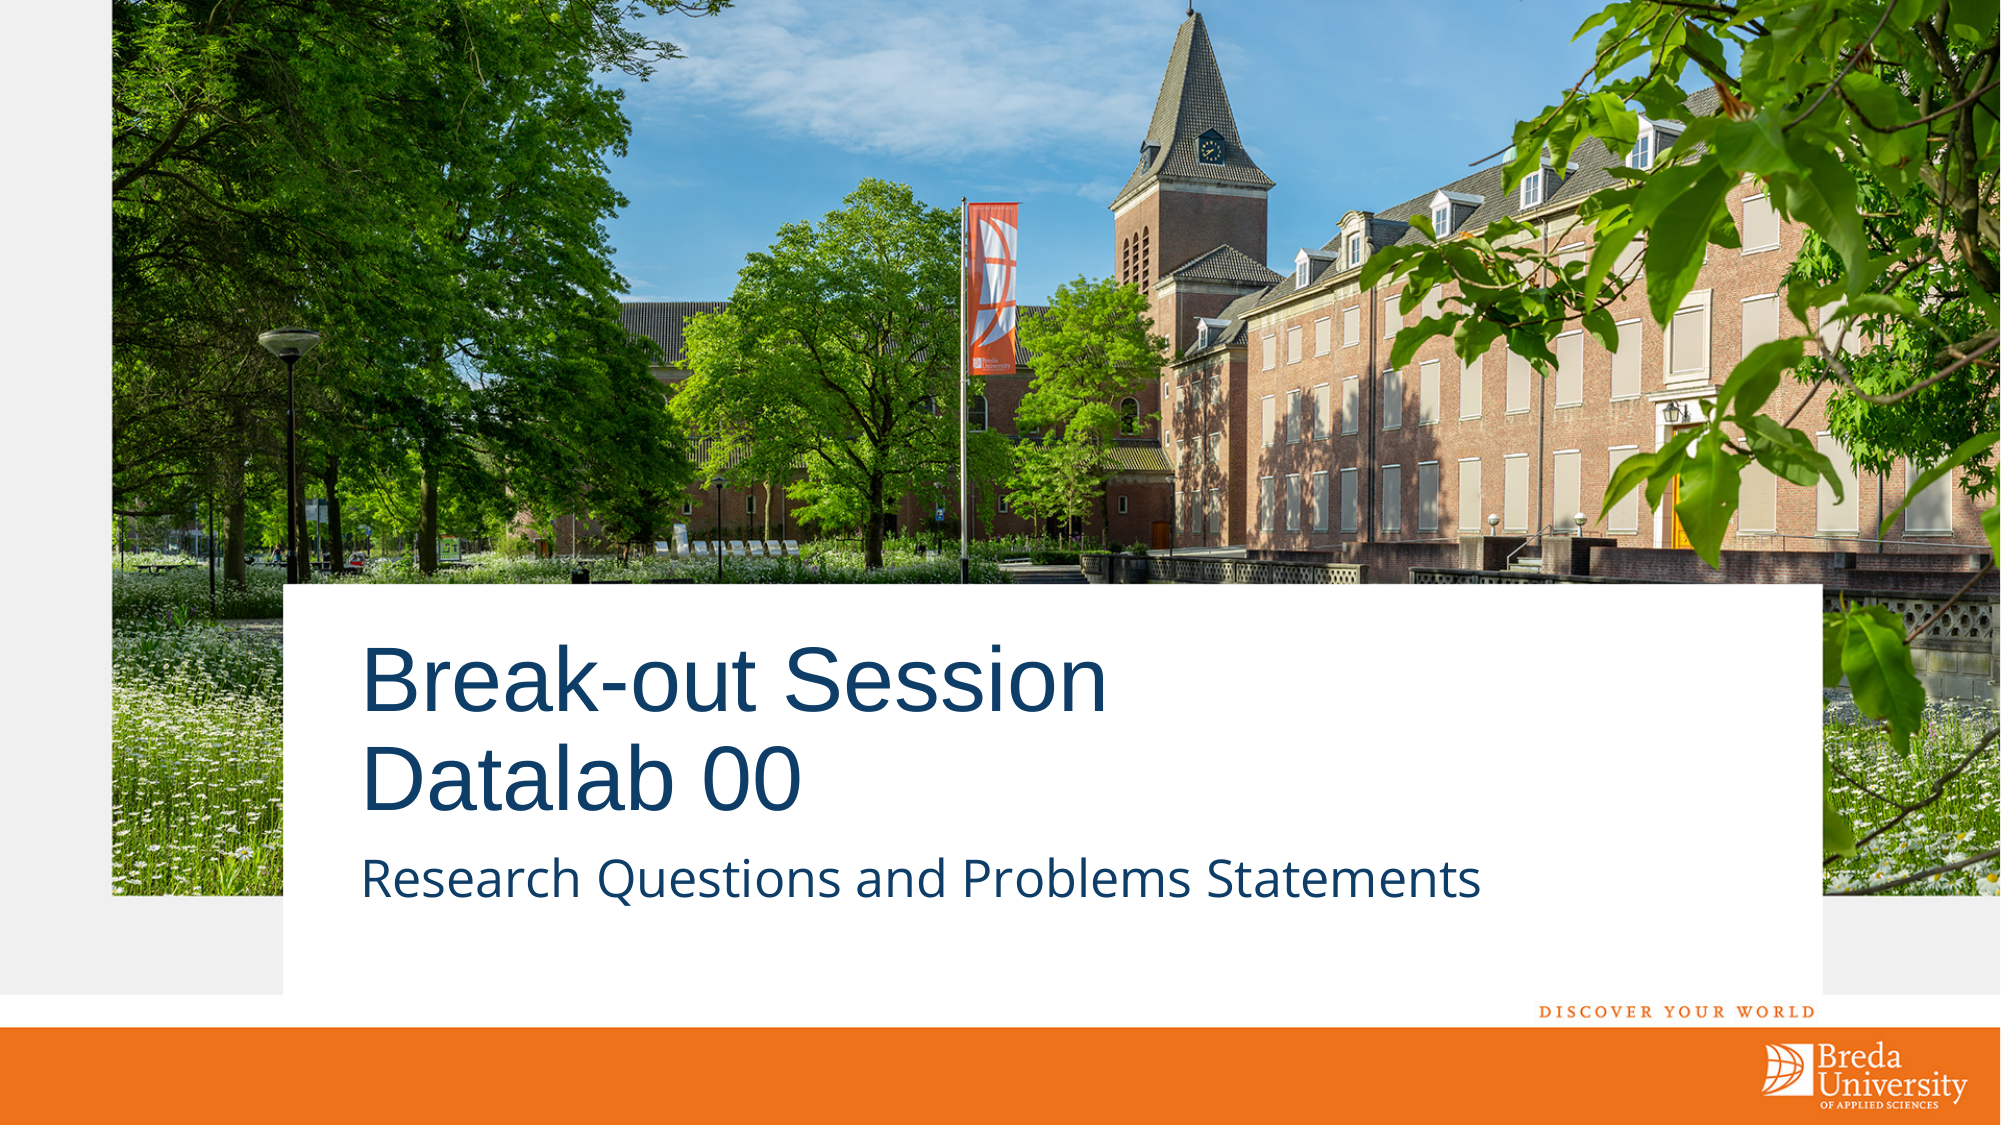

# Break-out Session Datalab 00
Research Questions and Problems Statements